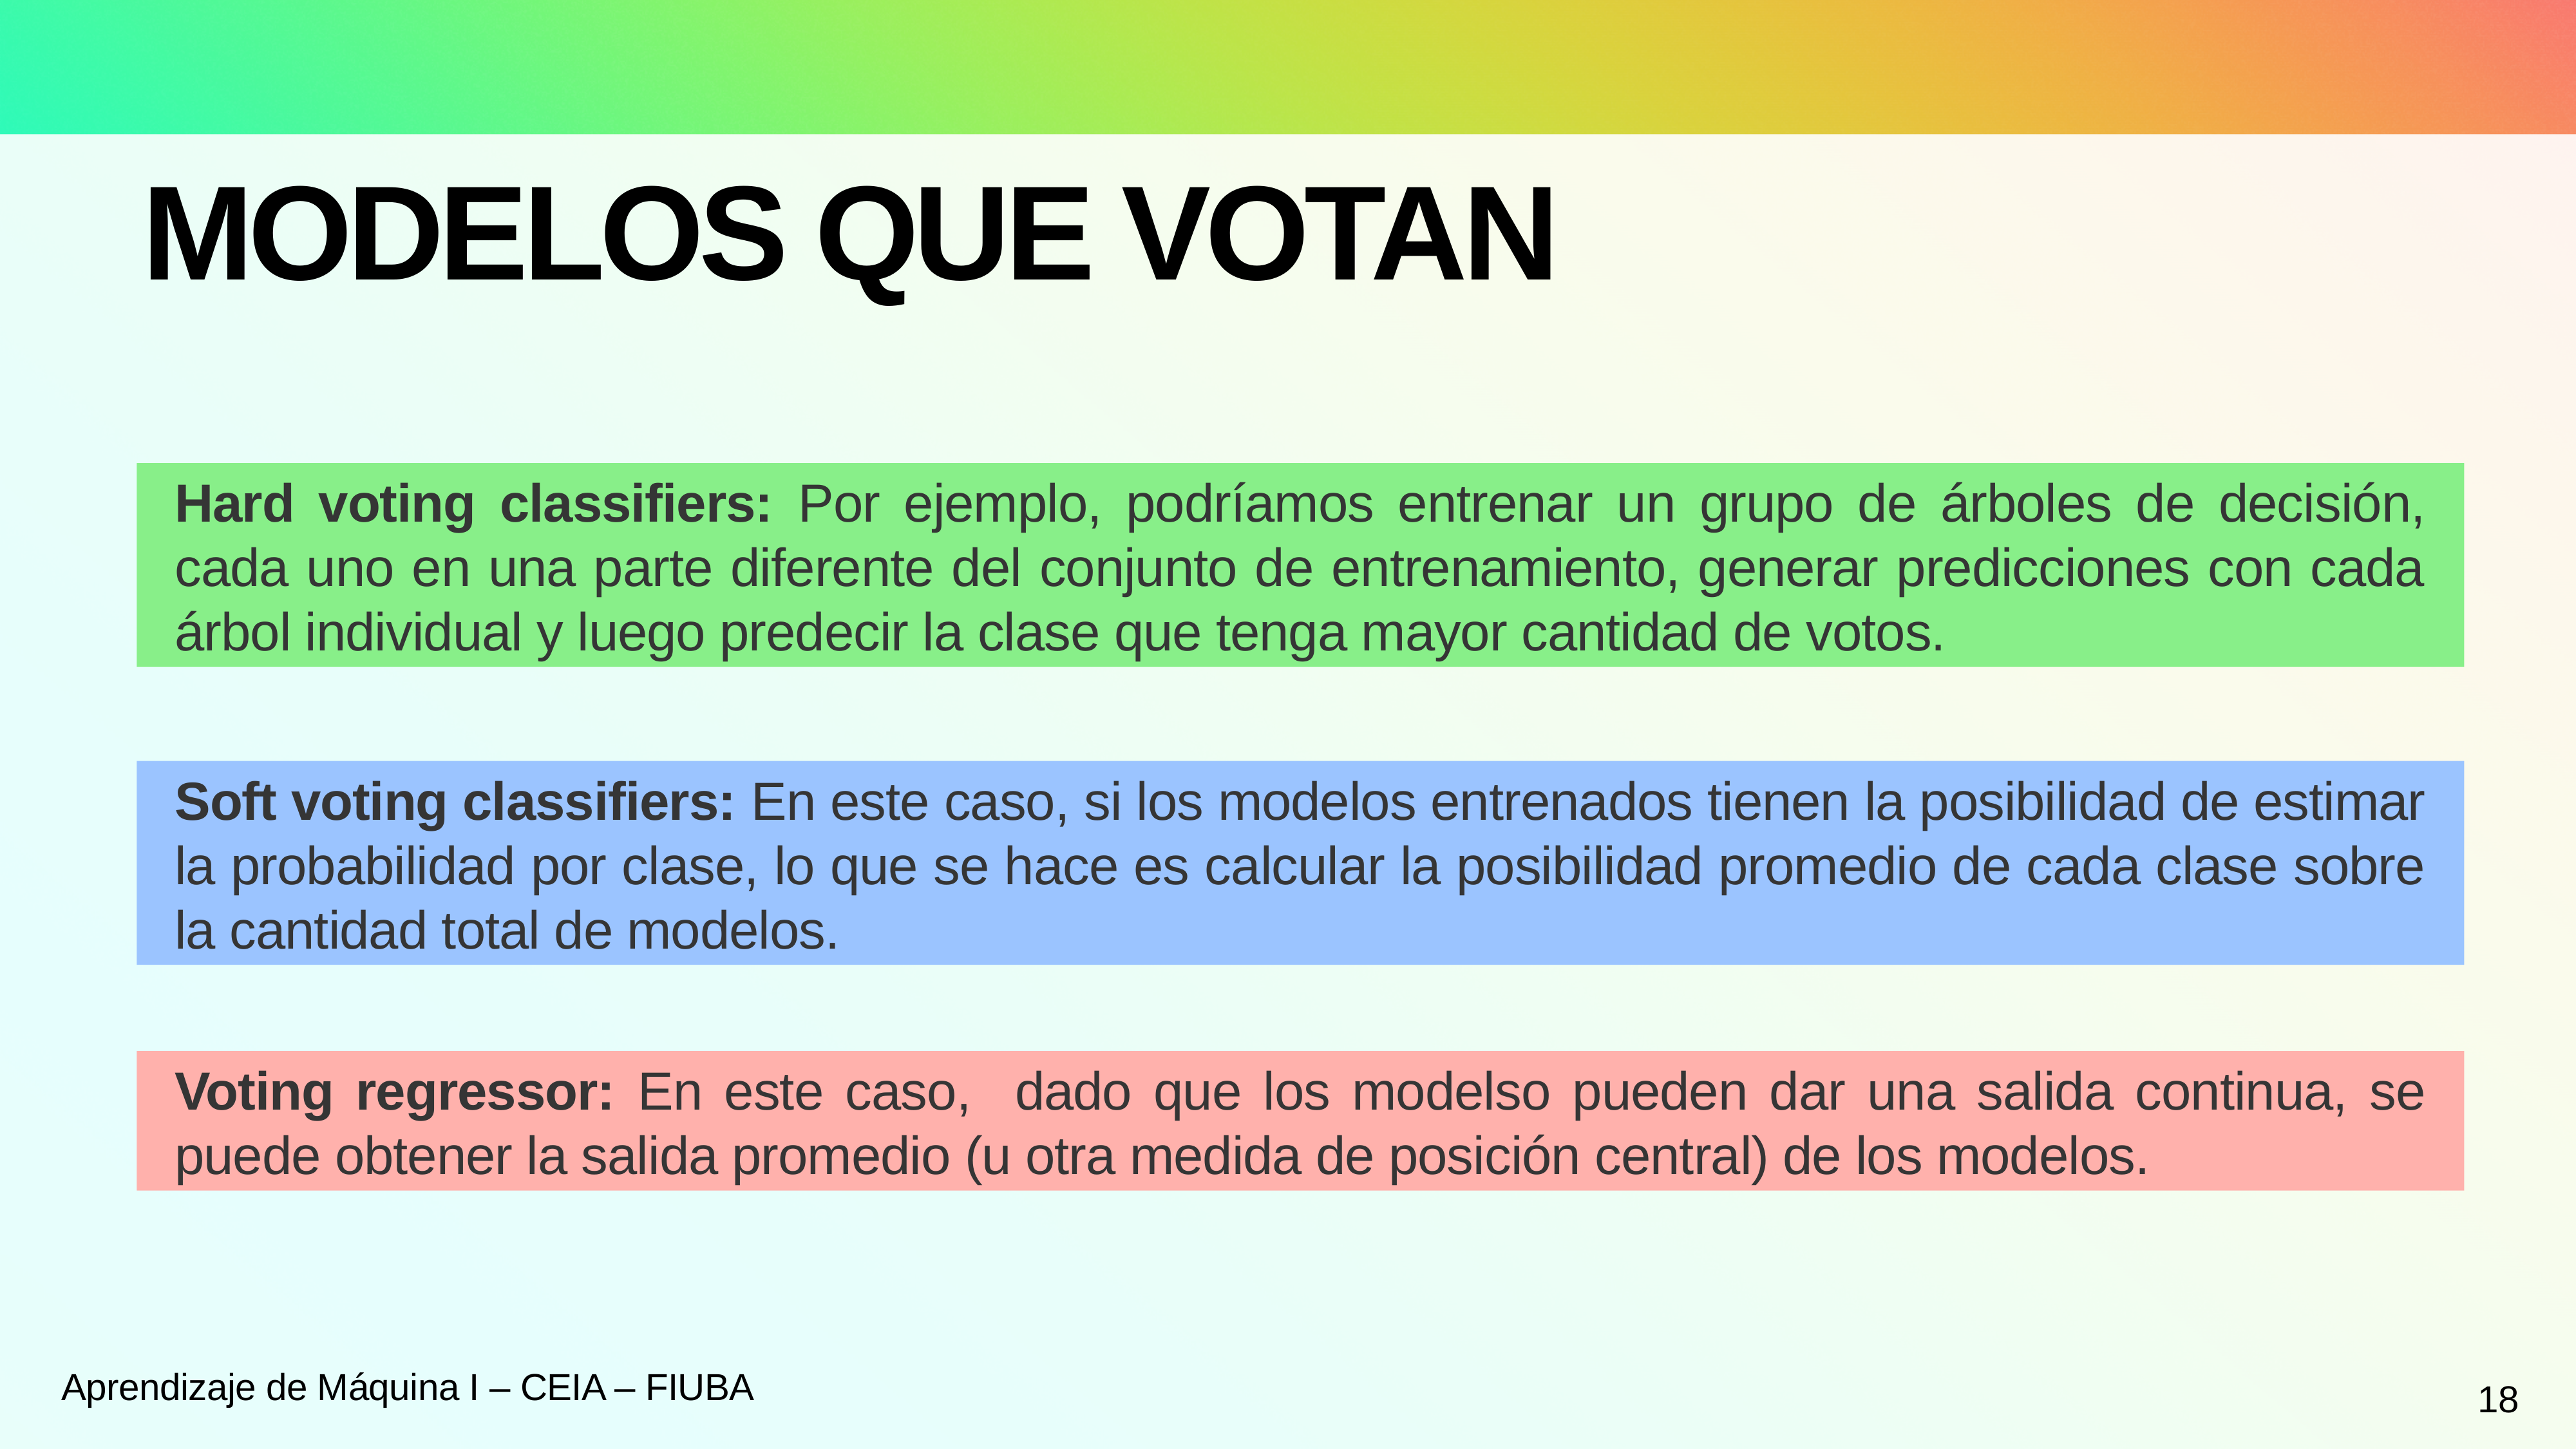

# Modelos que Votan
Hard voting classifiers: Por ejemplo, podríamos entrenar un grupo de árboles de decisión, cada uno en una parte diferente del conjunto de entrenamiento, generar predicciones con cada árbol individual y luego predecir la clase que tenga mayor cantidad de votos.
Soft voting classifiers: En este caso, si los modelos entrenados tienen la posibilidad de estimar la probabilidad por clase, lo que se hace es calcular la posibilidad promedio de cada clase sobre la cantidad total de modelos.
Voting regressor: En este caso,  dado que los modelso pueden dar una salida continua, se puede obtener la salida promedio (u otra medida de posición central) de los modelos.
Aprendizaje de Máquina I – CEIA – FIUBA
18